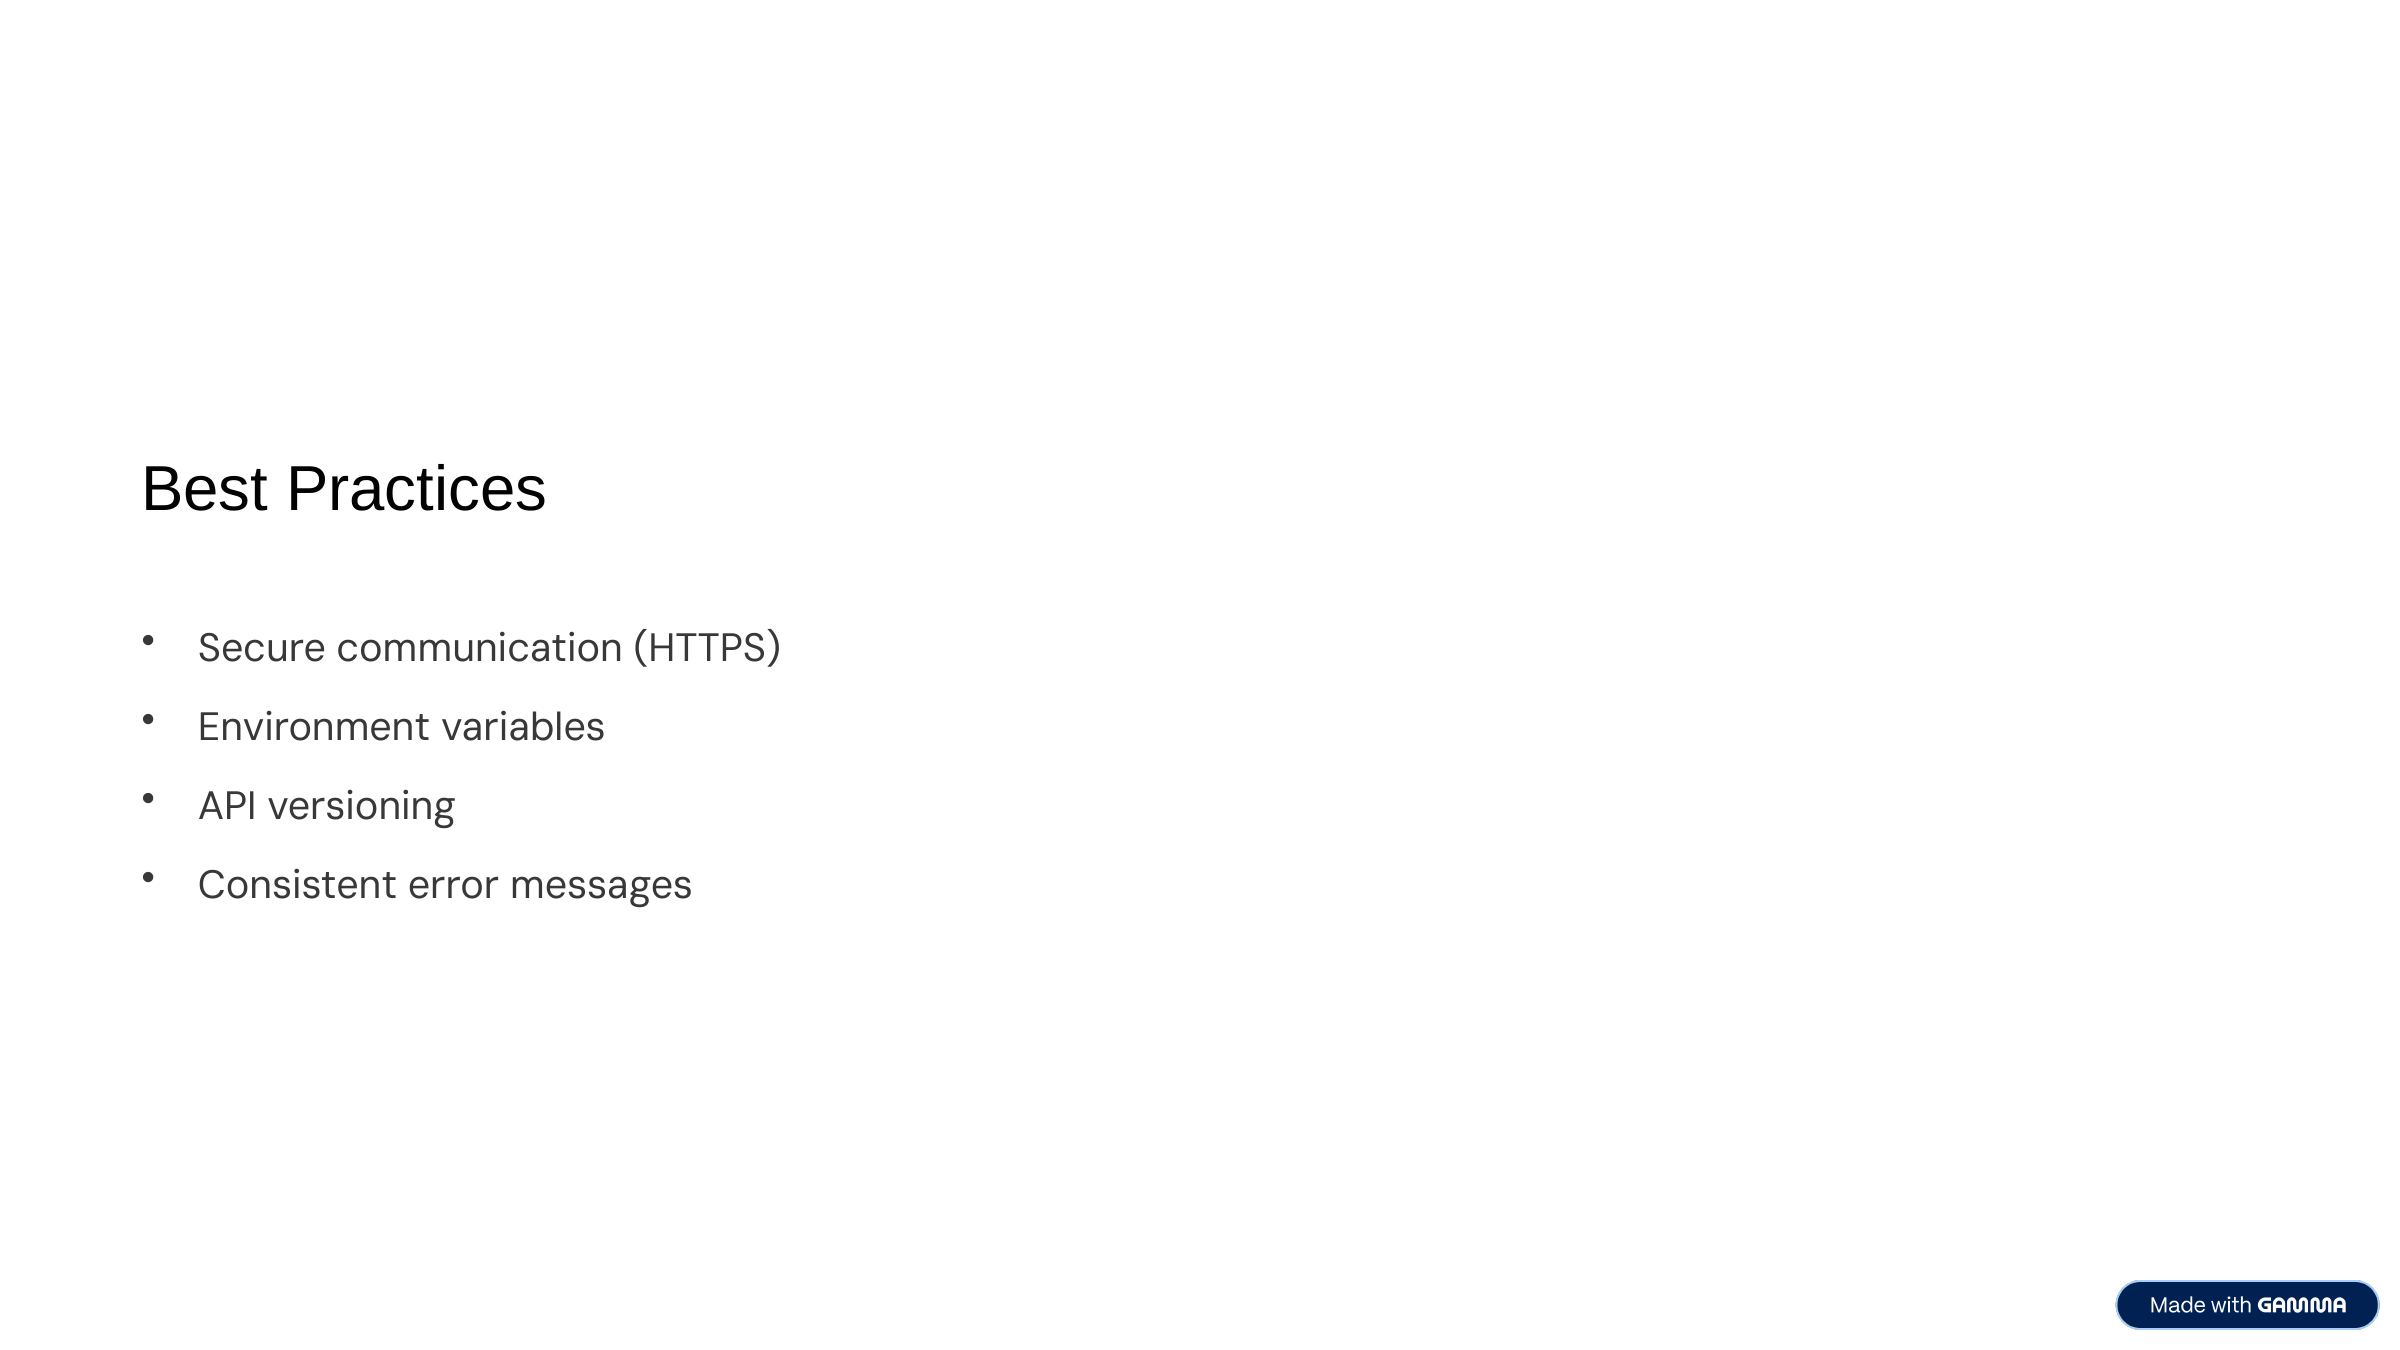

Best Practices
Secure communication (HTTPS)
Environment variables
API versioning
Consistent error messages